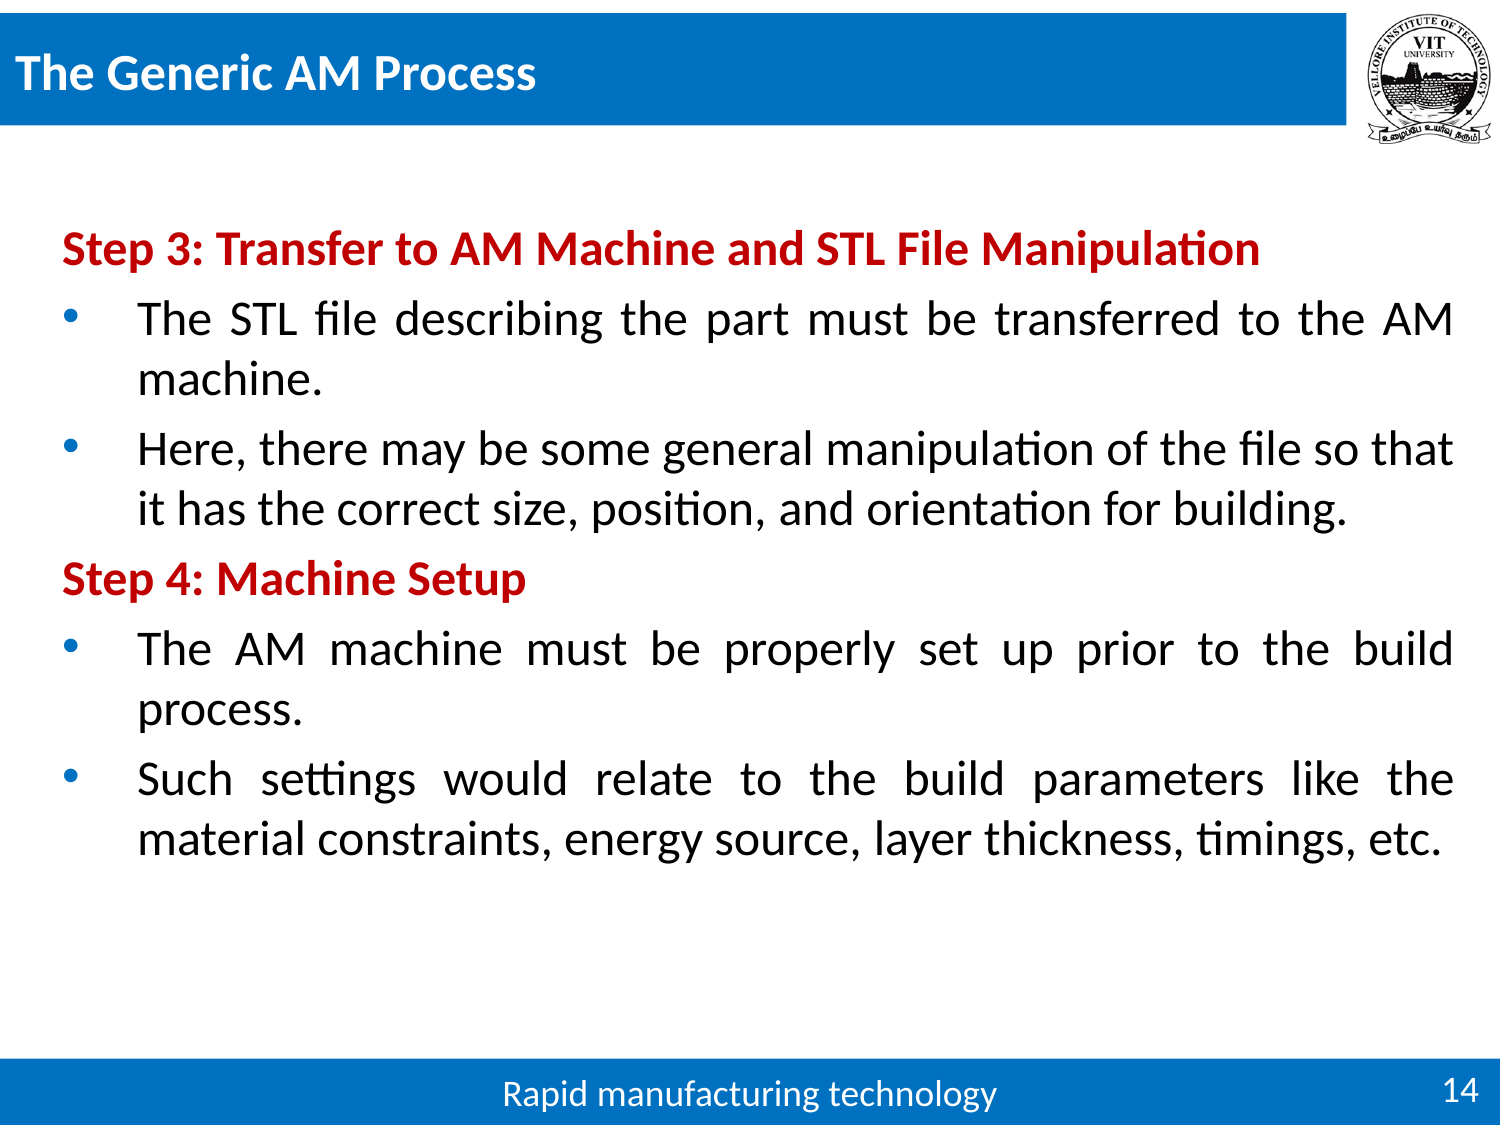

# The Generic AM Process
Step 3: Transfer to AM Machine and STL File Manipulation
The STL file describing the part must be transferred to the AM machine.
Here, there may be some general manipulation of the file so that it has the correct size, position, and orientation for building.
Step 4: Machine Setup
The AM machine must be properly set up prior to the build process.
Such settings would relate to the build parameters like the material constraints, energy source, layer thickness, timings, etc.
14
Rapid manufacturing technology